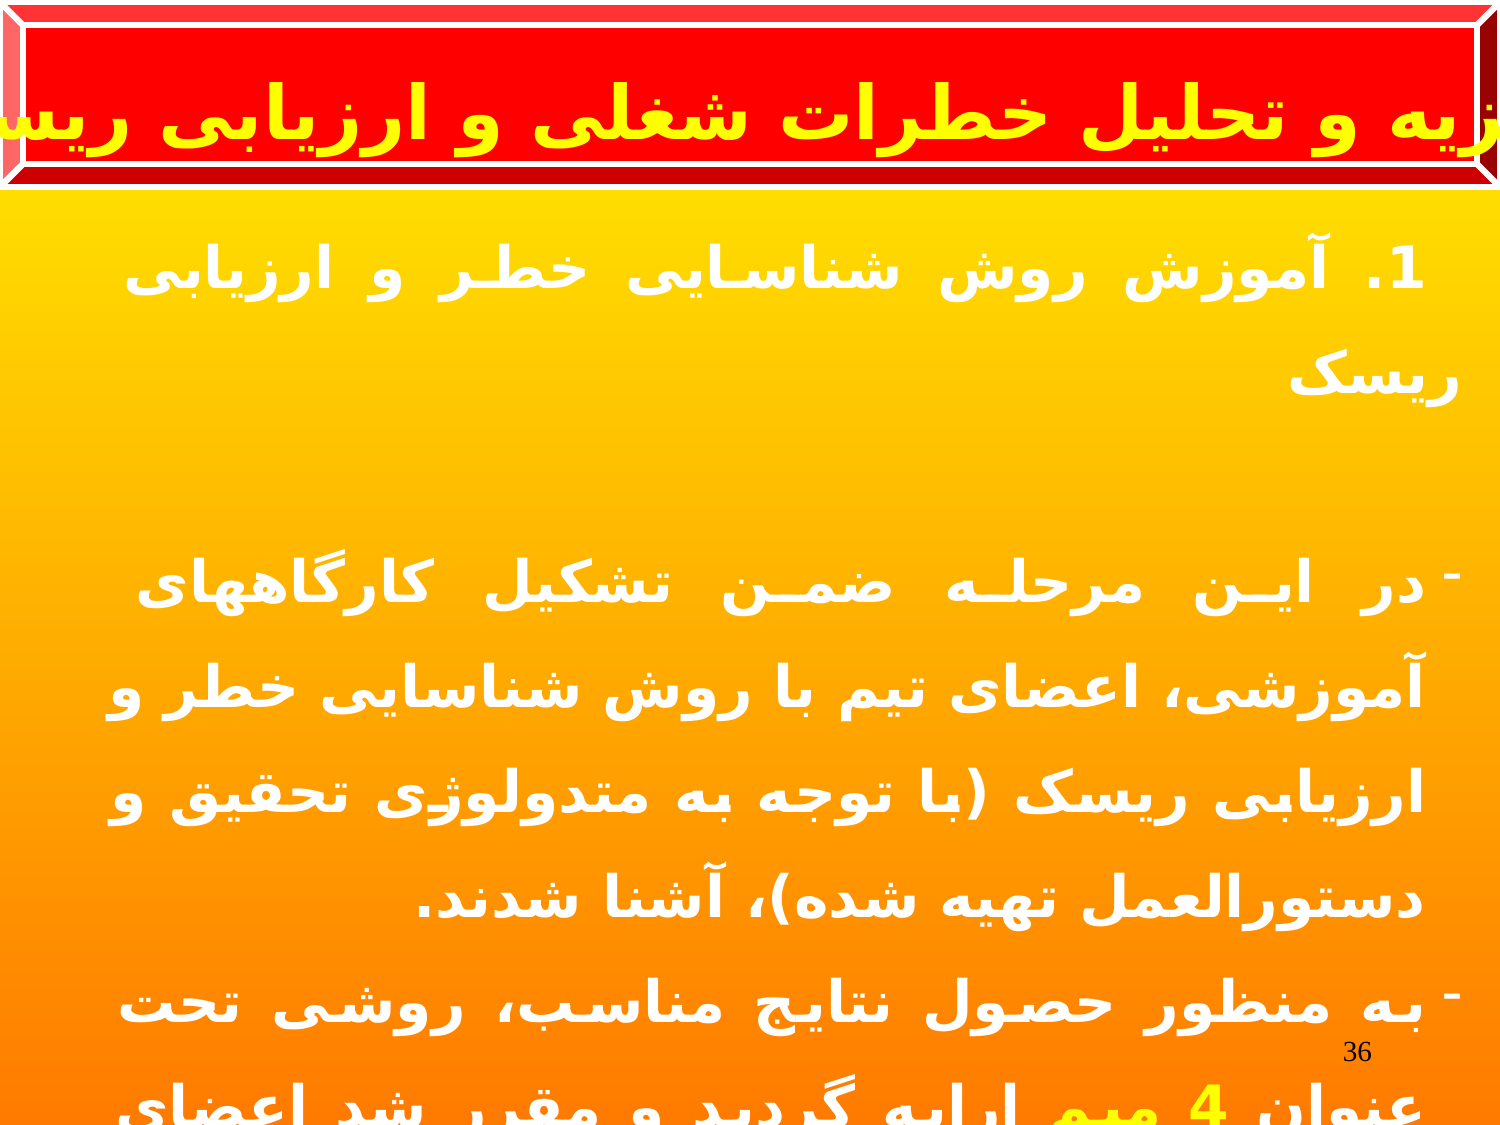

تجزیه و تحلیل خطرات شغلی و ارزیابی ریسک

 1. آموزش روش شناسایی خطر و ارزیابی ریسک

در این مرحله ضمن تشکیل کارگاههای آموزشی، اعضای تیم با روش شناسایی خطر و ارزیابی ریسک (با توجه به متدولوژی تحقیق و دستورالعمل تهیه شده)، آشنا شدند.
به منظور حصول نتایج مناسب، روشی تحت عنوان 4 میم ارایه گردید و مقرر شد اعضای تیم از این روش به منظور آنالیز وظایف، آنالیز خطرات شغلی، ارزیابی ریسک و نهایتاً ارایه راهکارهای کنترلی بهره گیرند.
36